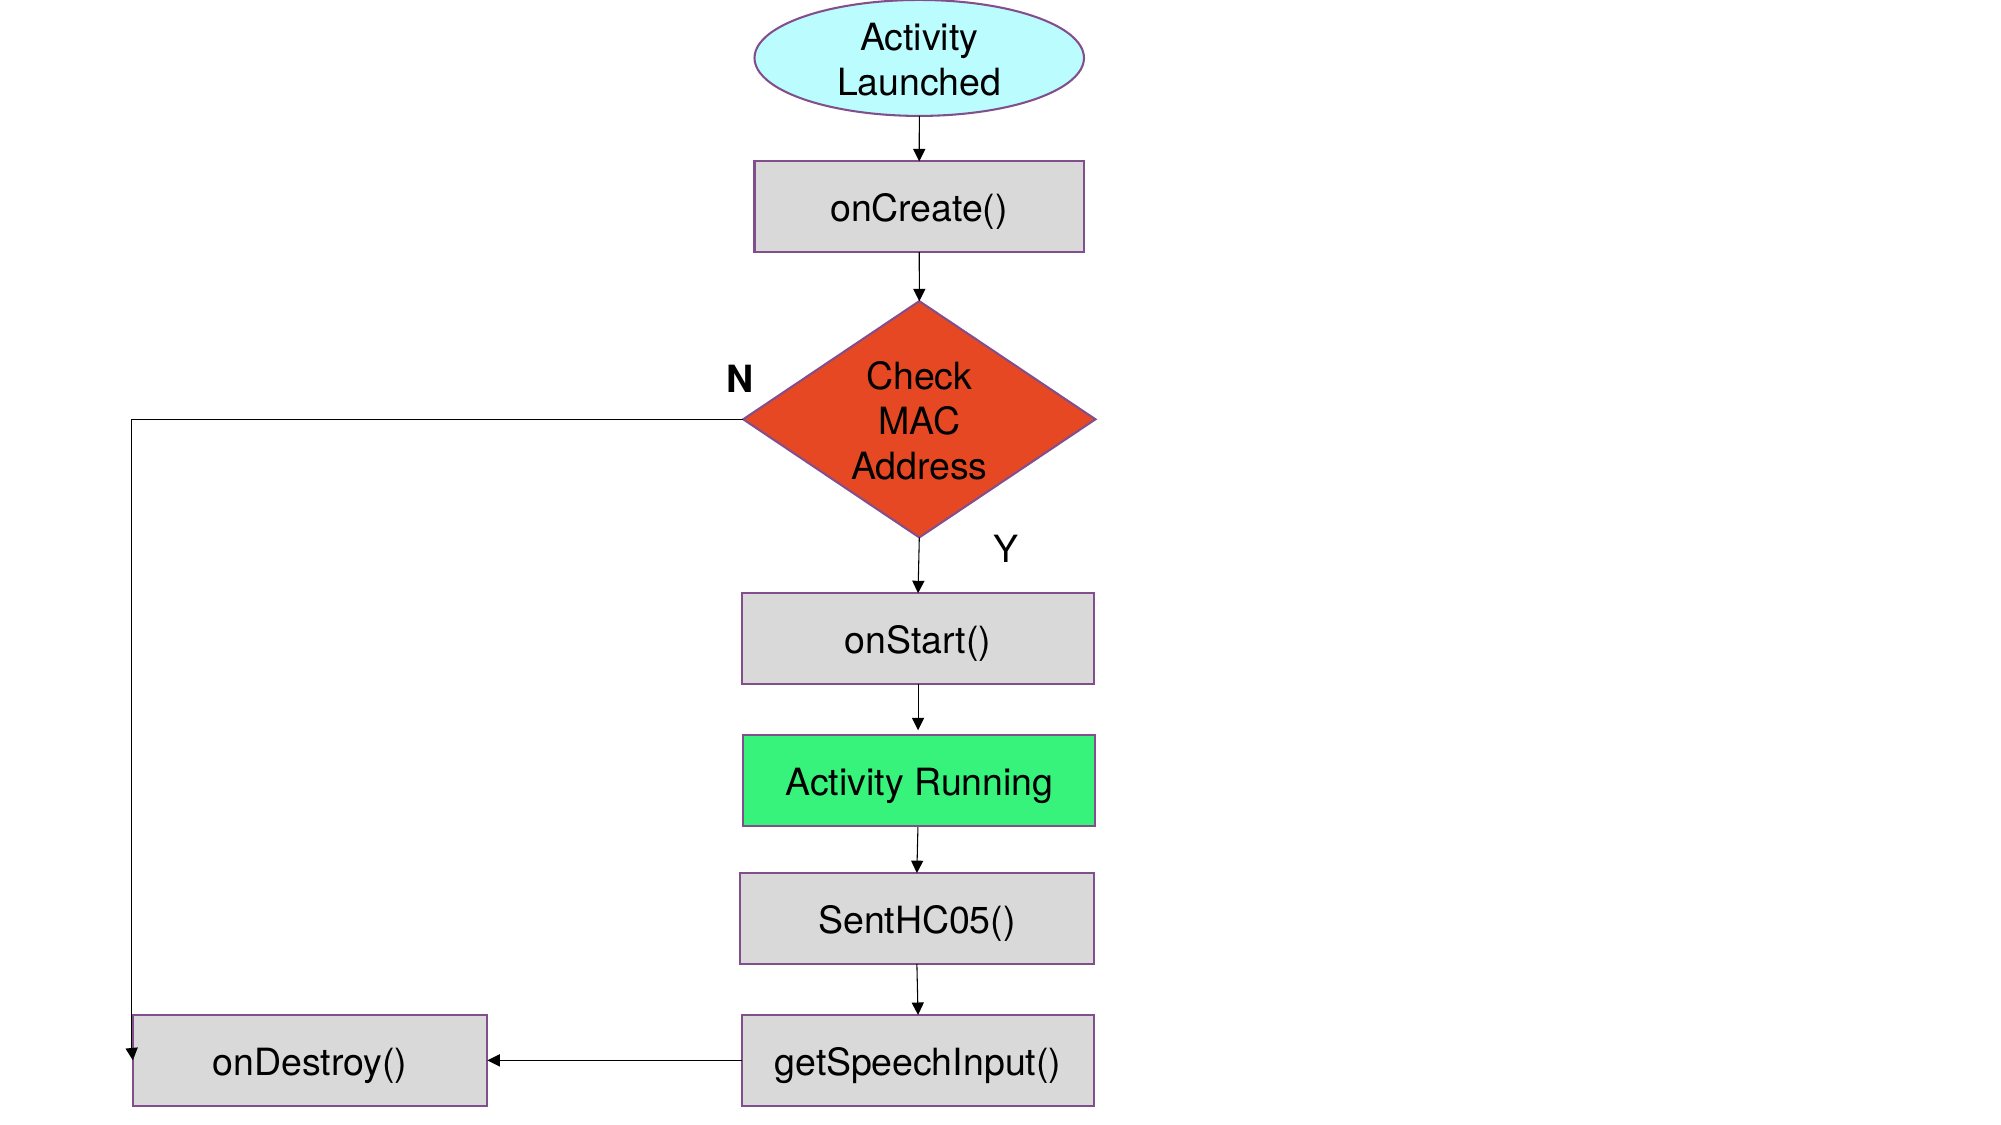

Activity Launched
onCreate()
Check MAC Address
N
Y
onStart()
Activity Running
SentHC05()
onDestroy()
getSpeechInput()